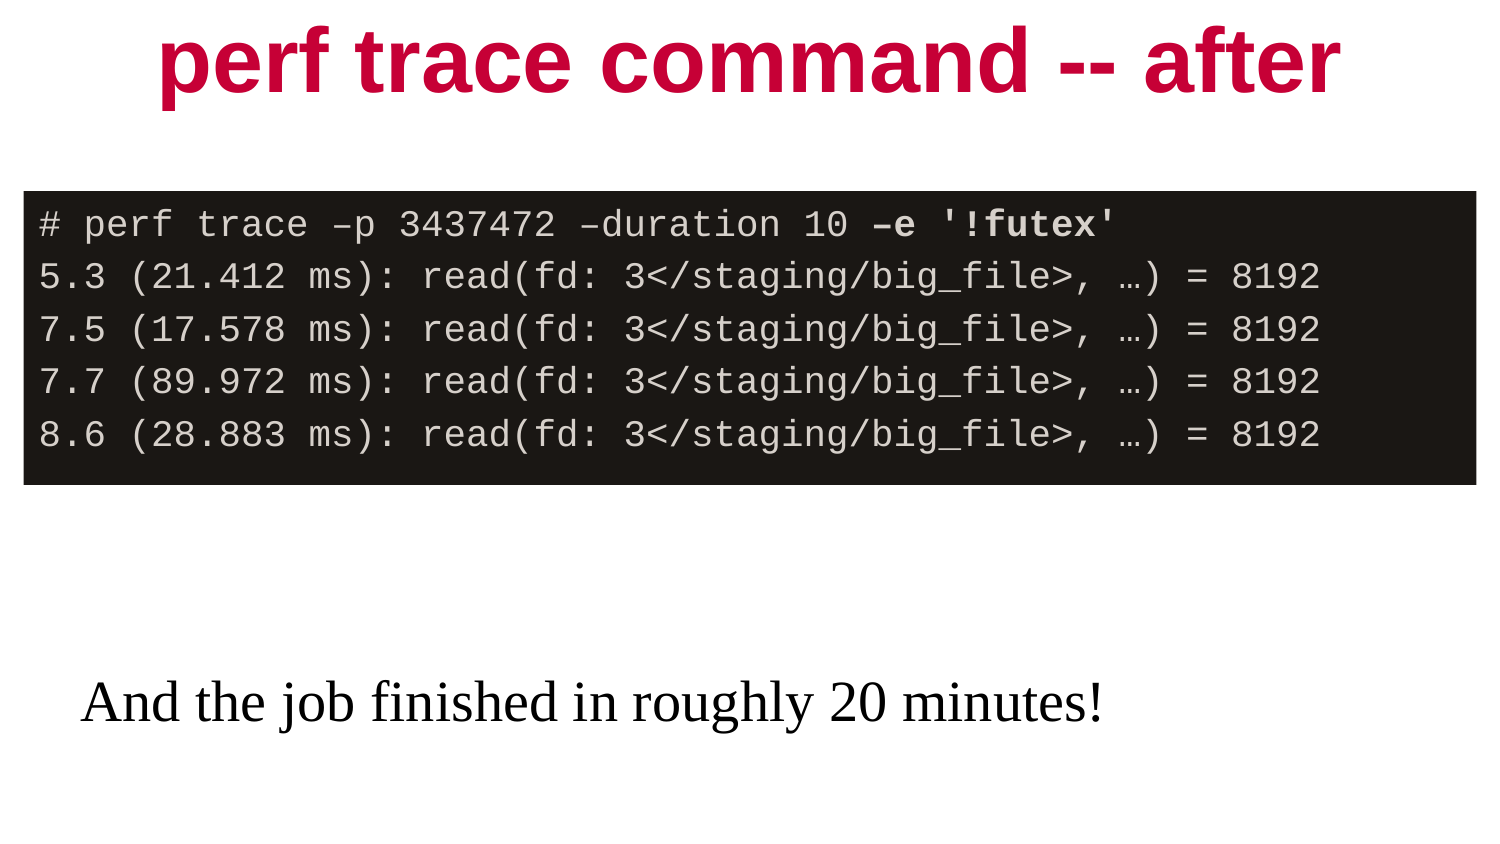

# perf trace command -- after
# perf trace –p 3437472 –duration 10 –e '!futex'
5.3 (21.412 ms): read(fd: 3</staging/big_file>, …) = 8192
7.5 (17.578 ms): read(fd: 3</staging/big_file>, …) = 8192
7.7 (89.972 ms): read(fd: 3</staging/big_file>, …) = 8192
8.6 (28.883 ms): read(fd: 3</staging/big_file>, …) = 8192
And the job finished in roughly 20 minutes!